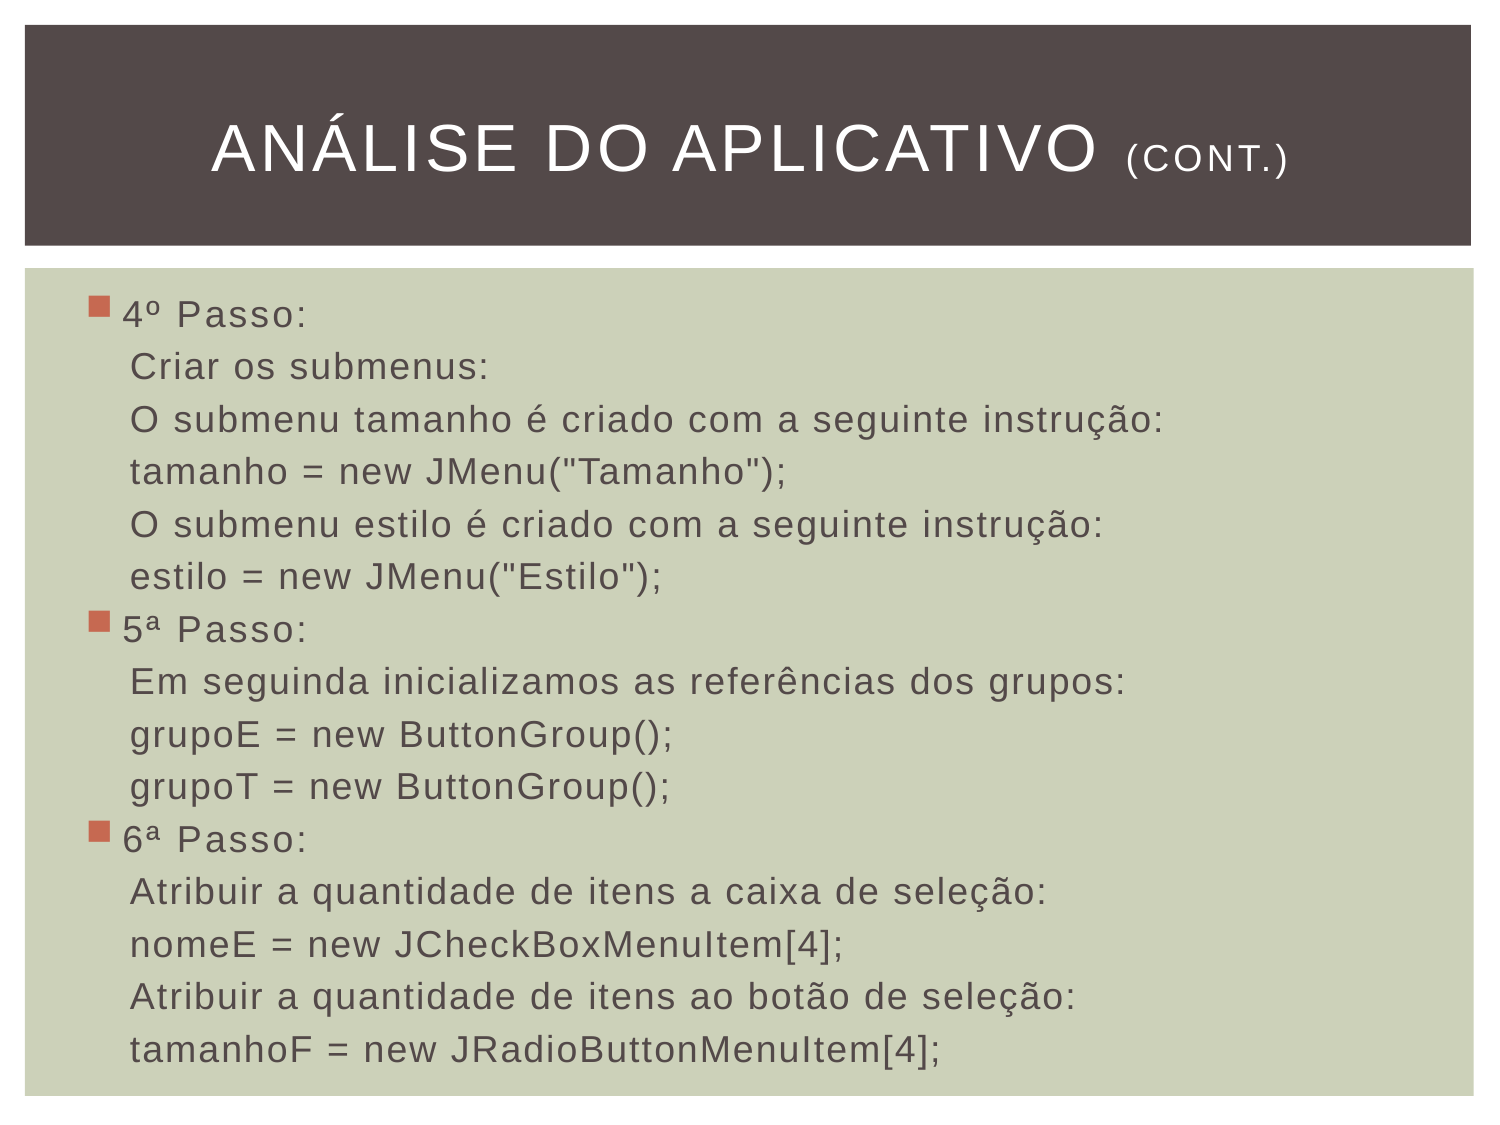

# Análise do Aplicativo (cont.)
4º Passo:
Criar os submenus:
O submenu tamanho é criado com a seguinte instrução:
tamanho = new JMenu("Tamanho");
O submenu estilo é criado com a seguinte instrução:
estilo = new JMenu("Estilo");
5ª Passo:
Em seguinda inicializamos as referências dos grupos:
grupoE = new ButtonGroup();
grupoT = new ButtonGroup();
6ª Passo:
Atribuir a quantidade de itens a caixa de seleção:
nomeE = new JCheckBoxMenuItem[4];
Atribuir a quantidade de itens ao botão de seleção:
tamanhoF = new JRadioButtonMenuItem[4];